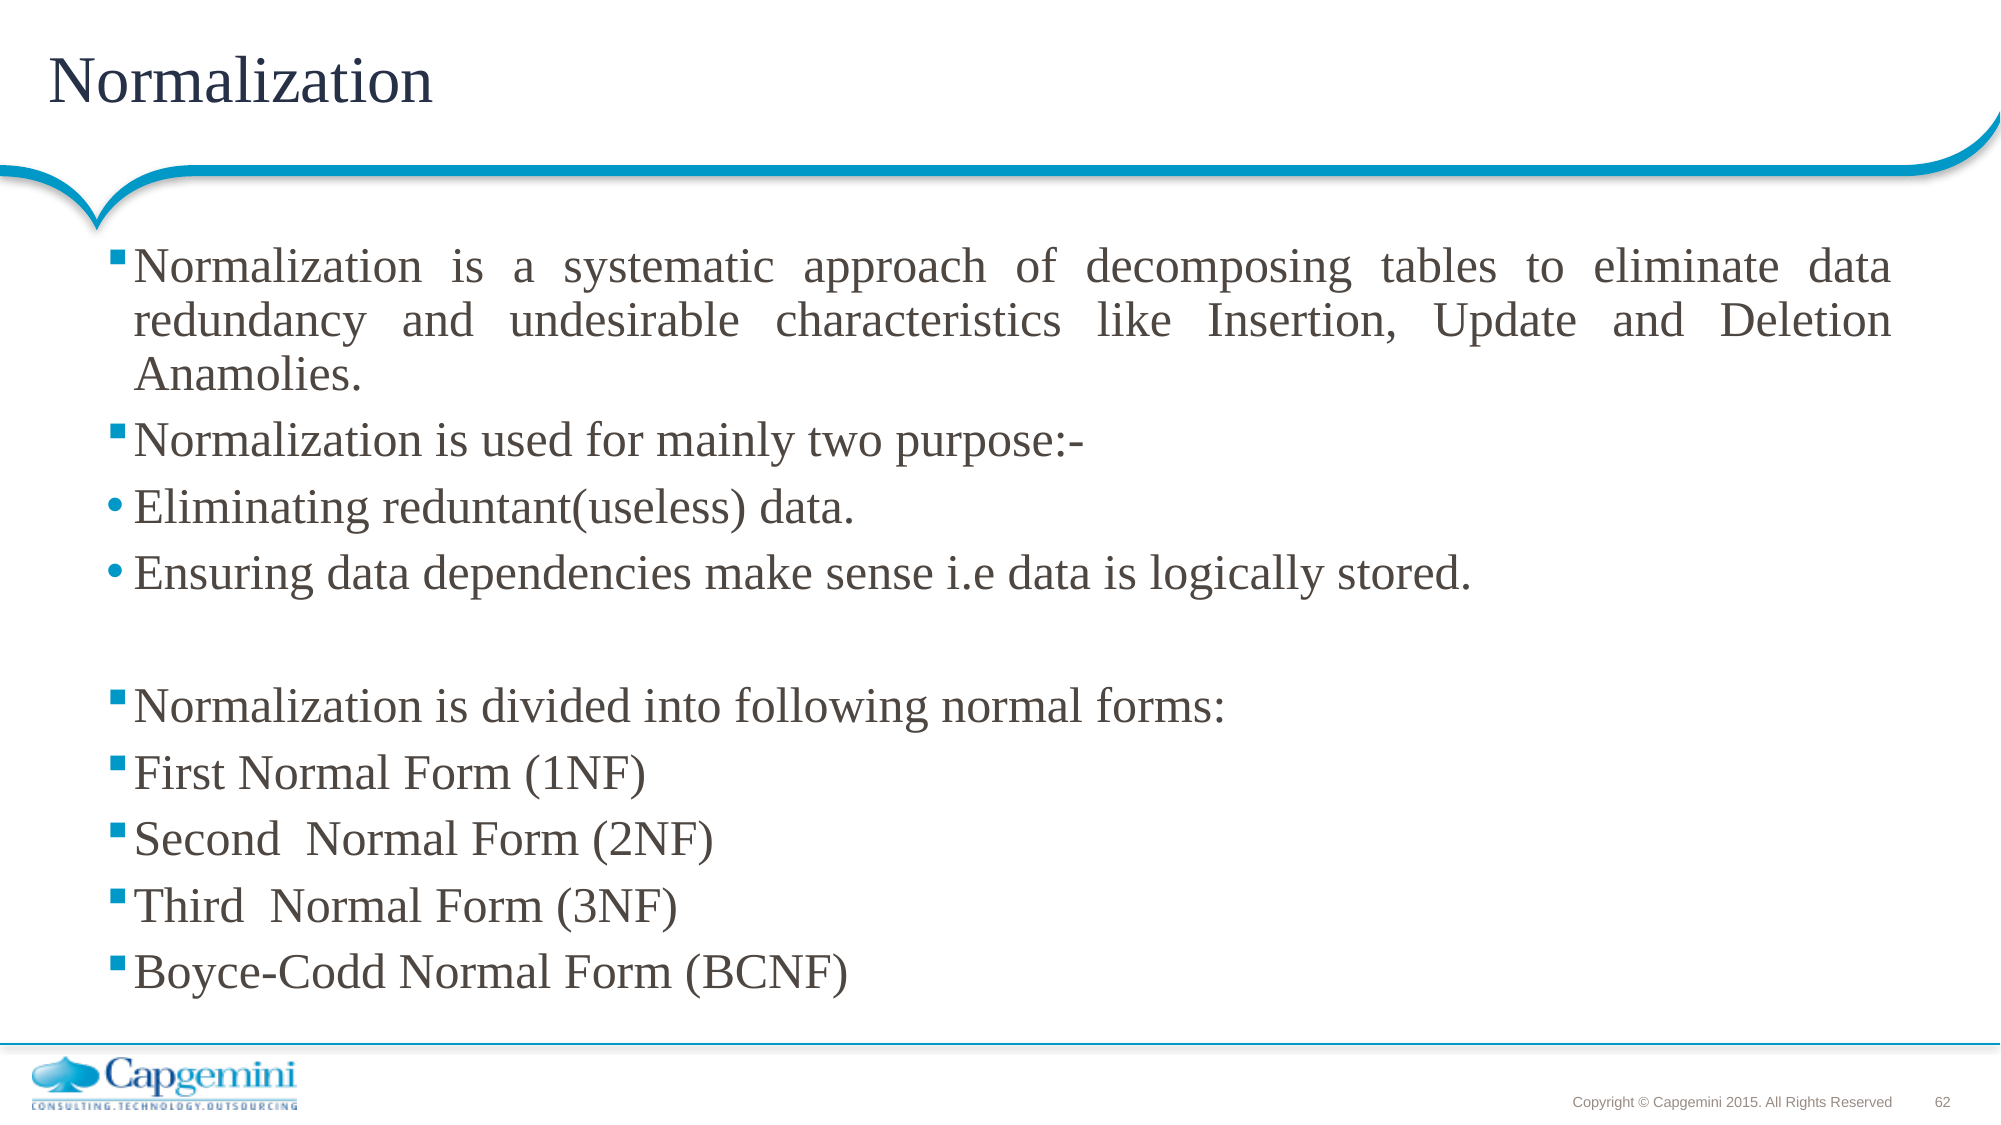

# Normalization
Normalization is a systematic approach of decomposing tables to eliminate data redundancy and undesirable characteristics like Insertion, Update and Deletion Anamolies.
Normalization is used for mainly two purpose:-
Eliminating reduntant(useless) data.
Ensuring data dependencies make sense i.e data is logically stored.

Normalization is divided into following normal forms:
First Normal Form (1NF)
Second  Normal Form (2NF)
Third  Normal Form (3NF)
Boyce-Codd Normal Form (BCNF)